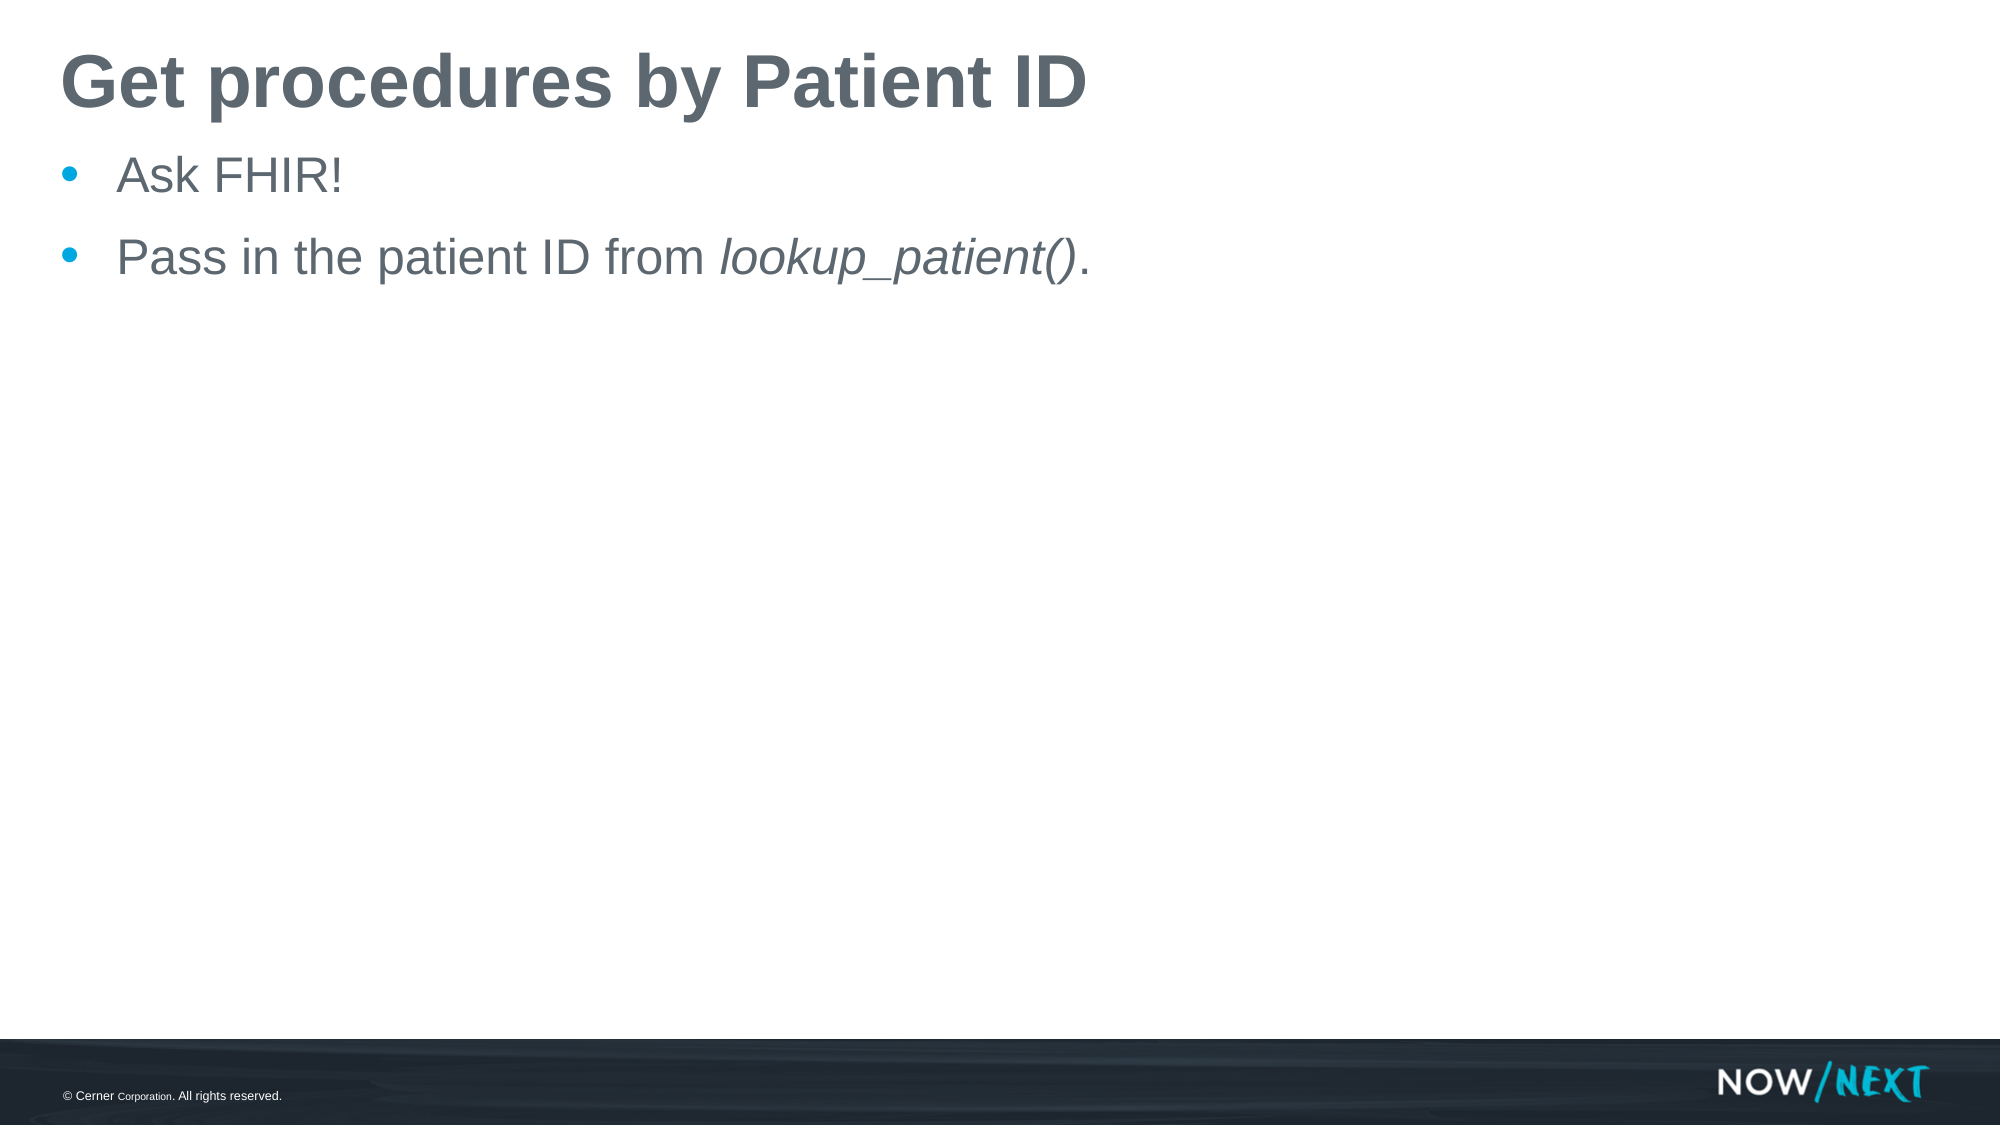

# Get procedures by Patient ID
Ask FHIR!
Pass in the patient ID from lookup_patient().